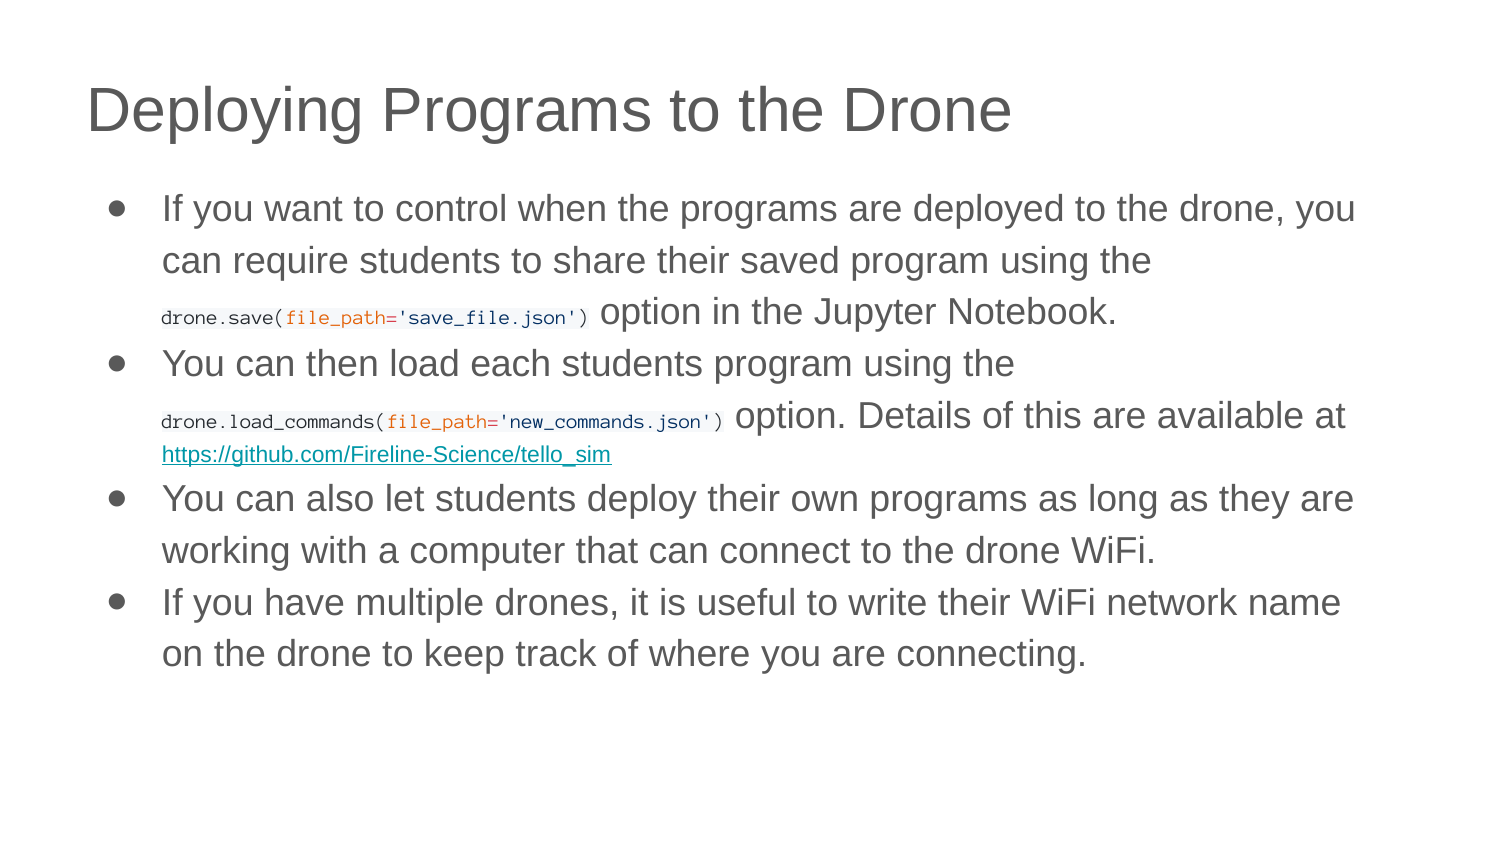

# Deploying Programs to the Drone
If you want to control when the programs are deployed to the drone, you can require students to share their saved program using the drone.save(file_path='save_file.json') option in the Jupyter Notebook.
You can then load each students program using the drone.load_commands(file_path='new_commands.json') option. Details of this are available at https://github.com/Fireline-Science/tello_sim
You can also let students deploy their own programs as long as they are working with a computer that can connect to the drone WiFi.
If you have multiple drones, it is useful to write their WiFi network name on the drone to keep track of where you are connecting.